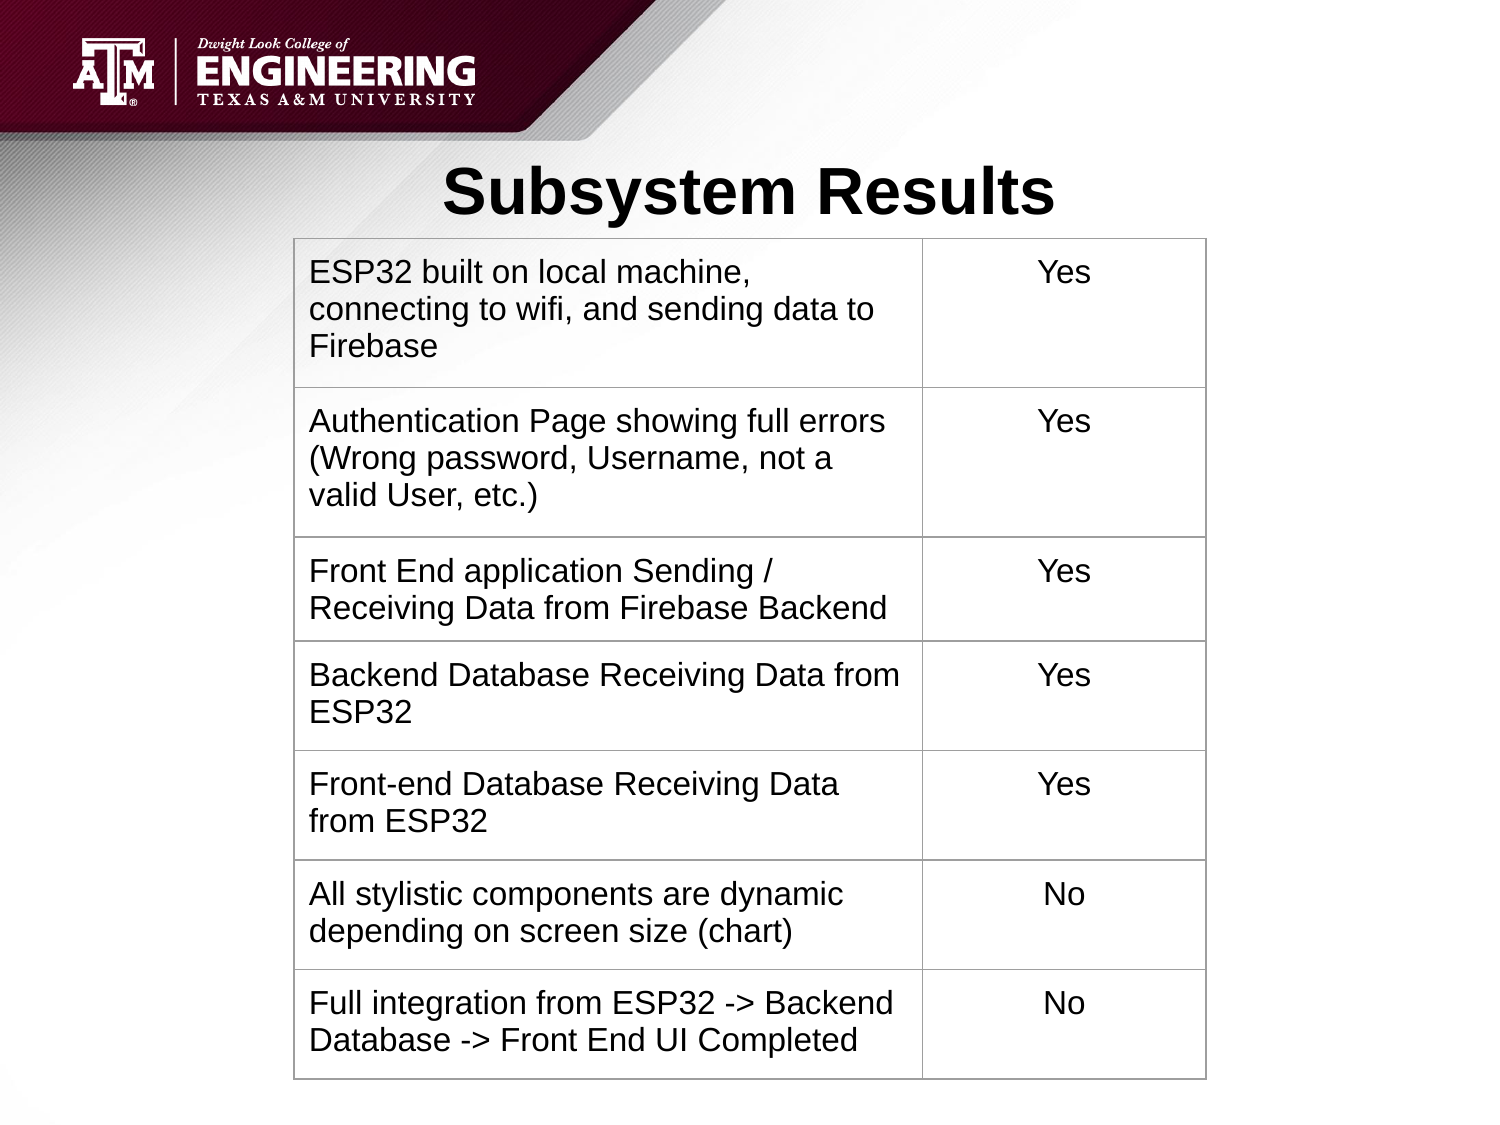

# Subsystem Results
| ESP32 built on local machine, connecting to wifi, and sending data to Firebase | Yes |
| --- | --- |
| Authentication Page showing full errors (Wrong password, Username, not a valid User, etc.) | Yes |
| Front End application Sending / Receiving Data from Firebase Backend | Yes |
| Backend Database Receiving Data from ESP32 | Yes |
| Front-end Database Receiving Data from ESP32 | Yes |
| All stylistic components are dynamic depending on screen size (chart) | No |
| Full integration from ESP32 -> Backend Database -> Front End UI Completed | No |